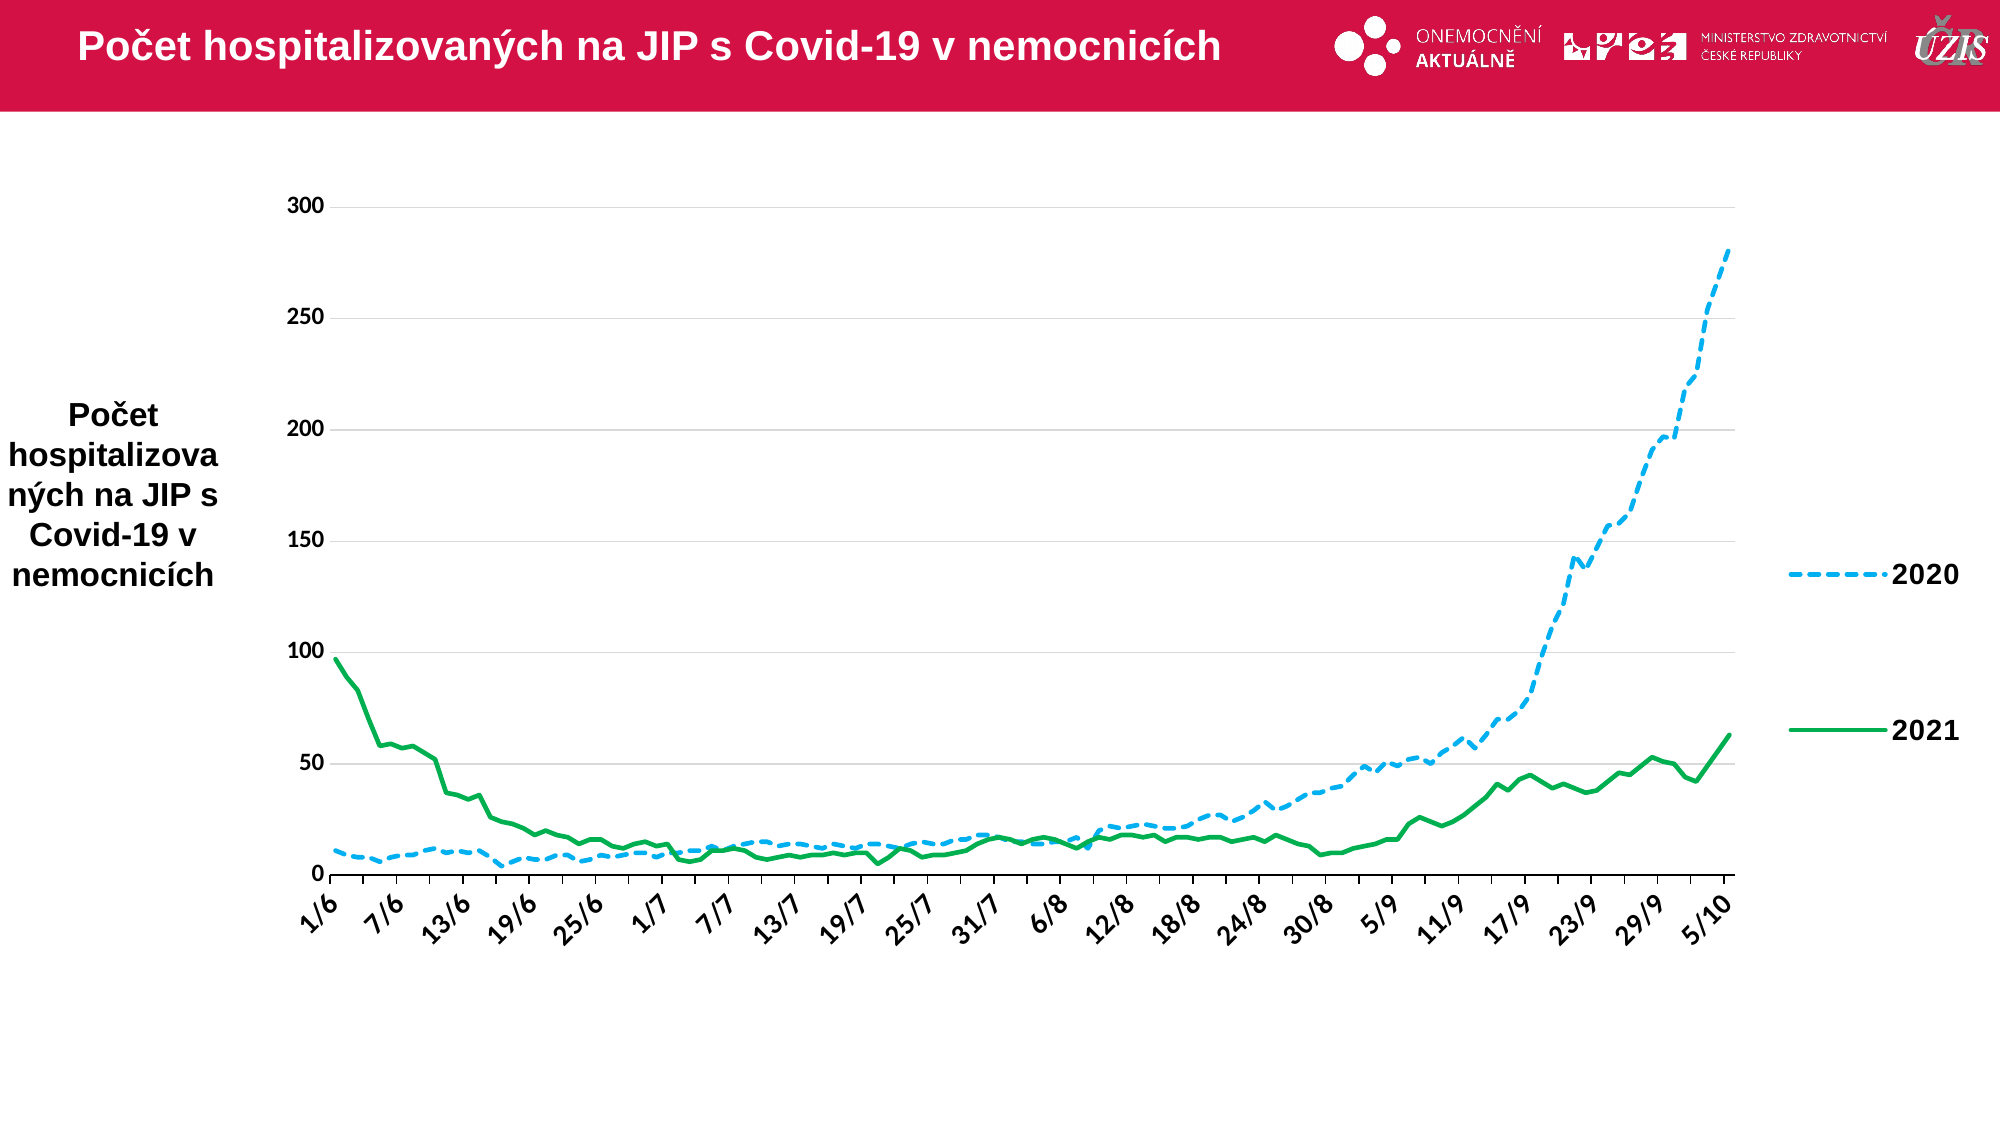

# Počet hospitalizovaných na JIP s Covid-19 v nemocnicích

### Chart

| Category | 2020 | 2021 |
|---|---|---|
| 43983 | 11.0 | 97.0 |
| 43984 | 9.0 | 89.0 |
| 43985 | 8.0 | 83.0 |
| 43986 | 8.0 | 70.0 |
| 43987 | 6.0 | 58.0 |
| 43988 | 8.0 | 59.0 |
| 43989 | 9.0 | 57.0 |
| 43990 | 9.0 | 58.0 |
| 43991 | 11.0 | 55.0 |
| 43992 | 12.0 | 52.0 |
| 43993 | 10.0 | 37.0 |
| 43994 | 11.0 | 36.0 |
| 43995 | 10.0 | 34.0 |
| 43996 | 11.0 | 36.0 |
| 43997 | 8.0 | 26.0 |
| 43998 | 4.0 | 24.0 |
| 43999 | 6.0 | 23.0 |
| 44000 | 8.0 | 21.0 |
| 44001 | 7.0 | 18.0 |
| 44002 | 7.0 | 20.0 |
| 44003 | 9.0 | 18.0 |
| 44004 | 9.0 | 17.0 |
| 44005 | 6.0 | 14.0 |
| 44006 | 7.0 | 16.0 |
| 44007 | 9.0 | 16.0 |
| 44008 | 8.0 | 13.0 |
| 44009 | 9.0 | 12.0 |
| 44010 | 10.0 | 14.0 |
| 44011 | 10.0 | 15.0 |
| 44012 | 8.0 | 13.0 |
| 44013 | 10.0 | 14.0 |
| 44014 | 10.0 | 7.0 |
| 44015 | 11.0 | 6.0 |
| 44016 | 11.0 | 7.0 |
| 44017 | 13.0 | 11.0 |
| 44018 | 11.0 | 11.0 |
| 44019 | 13.0 | 12.0 |
| 44020 | 14.0 | 11.0 |
| 44021 | 15.0 | 8.0 |
| 44022 | 15.0 | 7.0 |
| 44023 | 13.0 | 8.0 |
| 44024 | 14.0 | 9.0 |
| 44025 | 14.0 | 8.0 |
| 44026 | 13.0 | 9.0 |
| 44027 | 12.0 | 9.0 |
| 44028 | 14.0 | 10.0 |
| 44029 | 13.0 | 9.0 |
| 44030 | 12.0 | 10.0 |
| 44031 | 14.0 | 10.0 |
| 44032 | 14.0 | 5.0 |
| 44033 | 13.0 | 8.0 |
| 44034 | 12.0 | 12.0 |
| 44035 | 14.0 | 11.0 |
| 44036 | 15.0 | 8.0 |
| 44037 | 14.0 | 9.0 |
| 44038 | 14.0 | 9.0 |
| 44039 | 16.0 | 10.0 |
| 44040 | 16.0 | 11.0 |
| 44041 | 18.0 | 14.0 |
| 44042 | 18.0 | 16.0 |
| 44043 | 17.0 | 17.0 |
| 44044 | 15.0 | 16.0 |
| 44045 | 15.0 | 14.0 |
| 44046 | 14.0 | 16.0 |
| 44047 | 14.0 | 17.0 |
| 44048 | 15.0 | 16.0 |
| 44049 | 15.0 | 14.0 |
| 44050 | 17.0 | 12.0 |
| 44051 | 12.0 | 15.0 |
| 44052 | 20.0 | 17.0 |
| 44053 | 22.0 | 16.0 |
| 44054 | 21.0 | 18.0 |
| 44055 | 22.0 | 18.0 |
| 44056 | 23.0 | 17.0 |
| 44057 | 22.0 | 18.0 |
| 44058 | 21.0 | 15.0 |
| 44059 | 21.0 | 17.0 |
| 44060 | 22.0 | 17.0 |
| 44061 | 25.0 | 16.0 |
| 44062 | 27.0 | 17.0 |
| 44063 | 27.0 | 17.0 |
| 44064 | 24.0 | 15.0 |
| 44065 | 26.0 | 16.0 |
| 44066 | 29.0 | 17.0 |
| 44067 | 33.0 | 15.0 |
| 44068 | 29.0 | 18.0 |
| 44069 | 31.0 | 16.0 |
| 44070 | 34.0 | 14.0 |
| 44071 | 37.0 | 13.0 |
| 44072 | 37.0 | 9.0 |
| 44073 | 39.0 | 10.0 |
| 44074 | 40.0 | 10.0 |
| 44075 | 45.0 | 12.0 |
| 44076 | 49.0 | 13.0 |
| 44077 | 46.0 | 14.0 |
| 44078 | 51.0 | 16.0 |
| 44079 | 49.0 | 16.0 |
| 44080 | 52.0 | 23.0 |
| 44081 | 53.0 | 26.0 |
| 44082 | 50.0 | 24.0 |
| 44083 | 55.0 | 22.0 |
| 44084 | 58.0 | 24.0 |
| 44085 | 62.0 | 27.0 |
| 44086 | 57.0 | 31.0 |
| 44087 | 63.0 | 35.0 |
| 44088 | 70.0 | 41.0 |
| 44089 | 70.0 | 38.0 |
| 44090 | 74.0 | 43.0 |
| 44091 | 81.0 | 45.0 |
| 44092 | 98.0 | 42.0 |
| 44093 | 112.0 | 39.0 |
| 44094 | 122.0 | 41.0 |
| 44095 | 144.0 | 39.0 |
| 44096 | 137.0 | 37.0 |
| 44097 | 147.0 | 38.0 |
| 44098 | 157.0 | 42.0 |
| 44099 | 158.0 | 46.0 |
| 44100 | 163.0 | 45.0 |
| 44101 | 178.0 | 49.0 |
| 44102 | 191.0 | 53.0 |
| 44103 | 197.0 | 51.0 |
| 44104 | 196.0 | 50.0 |
| 44105 | 219.0 | 44.0 |
| 44106 | 225.0 | 42.0 |
| 44107 | 254.0 | 49.0 |
| 44108 | 268.0 | 56.0 |
| 44109 | 282.0 | 63.0 |
Počet hospitalizovaných na JIP s Covid-19 v nemocnicích